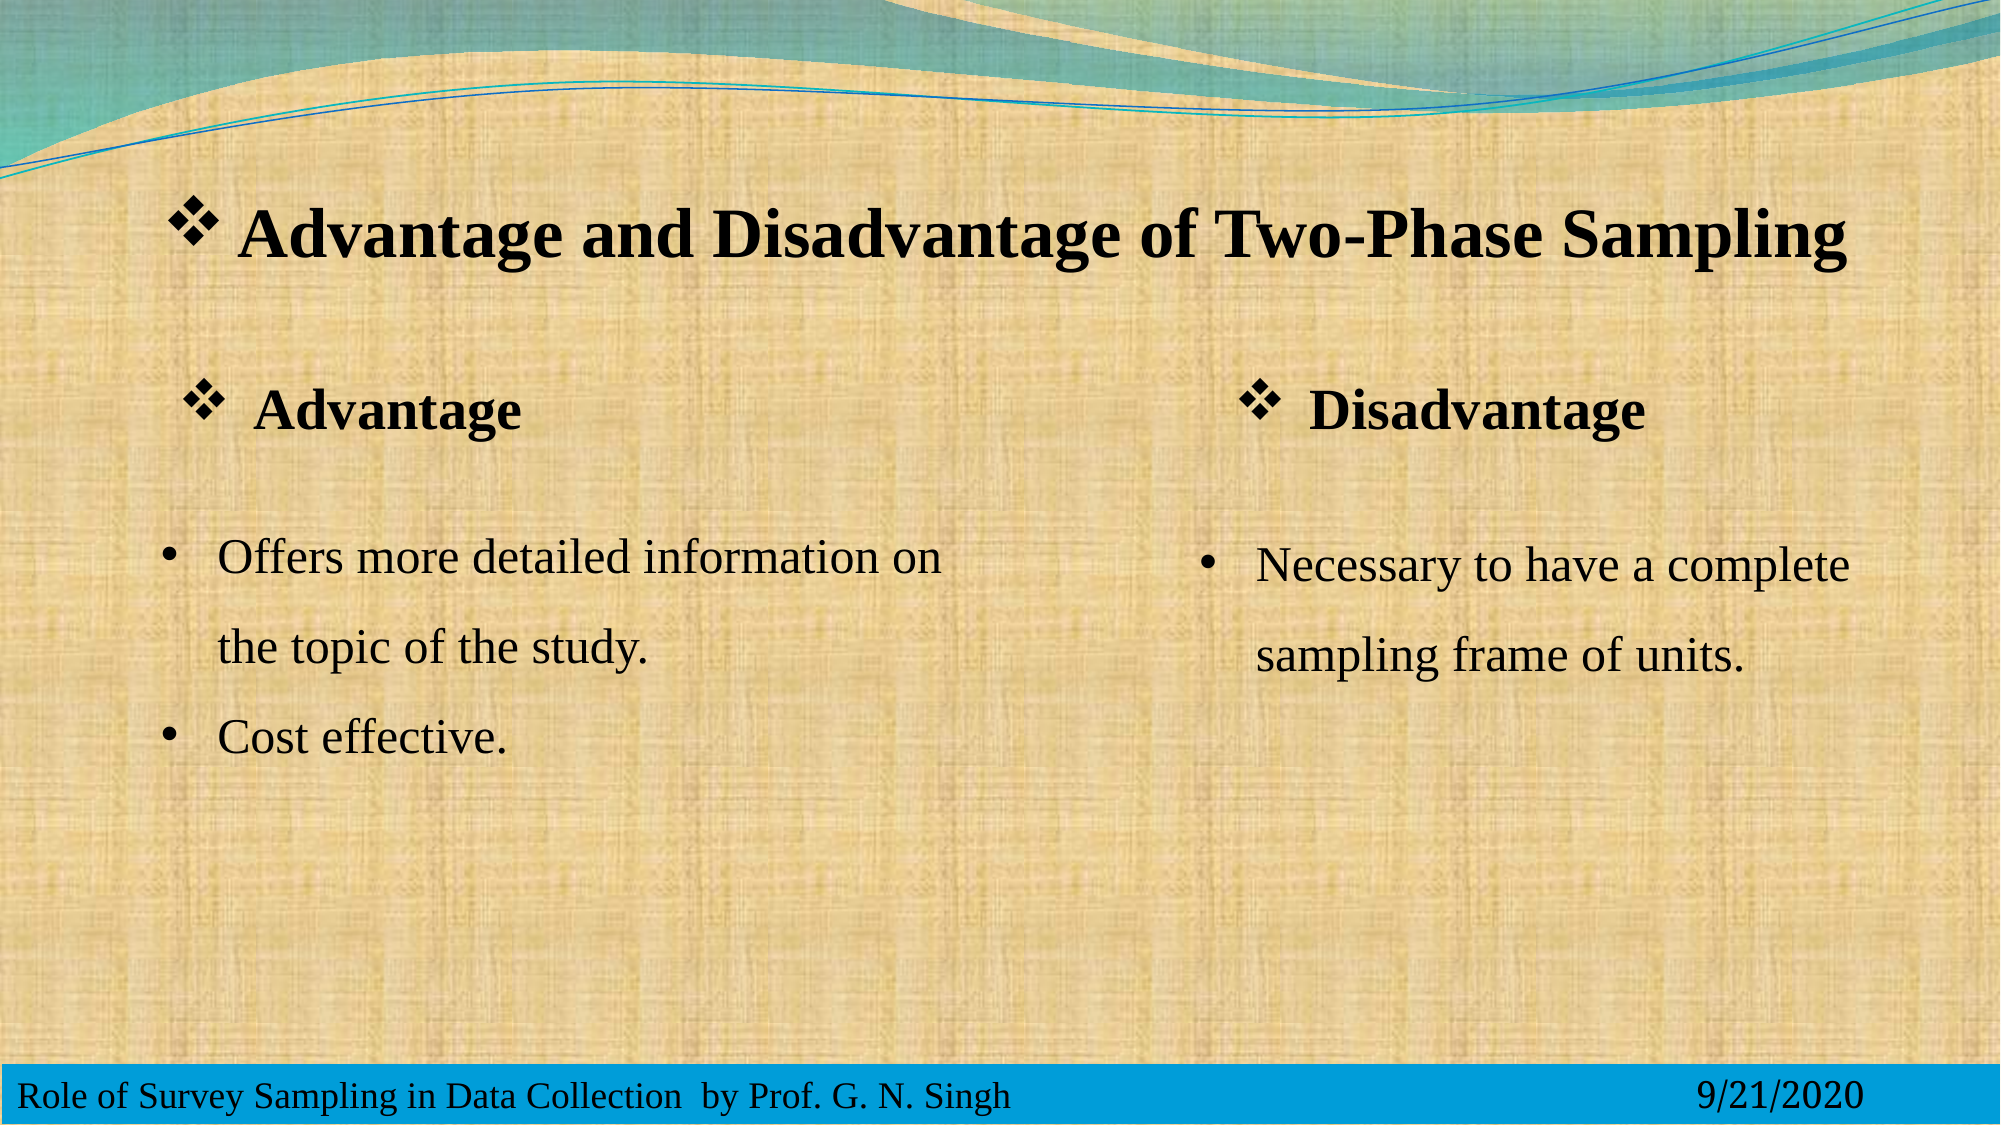

Advantage and Disadvantage of Two-Phase Sampling
Advantage
Disadvantage
Offers more detailed information on the topic of the study.
Cost effective.

Necessary to have a complete sampling frame of units.
Role of Survey Sampling in Data Collection  by Prof. G. N. Singh
9/21/2020